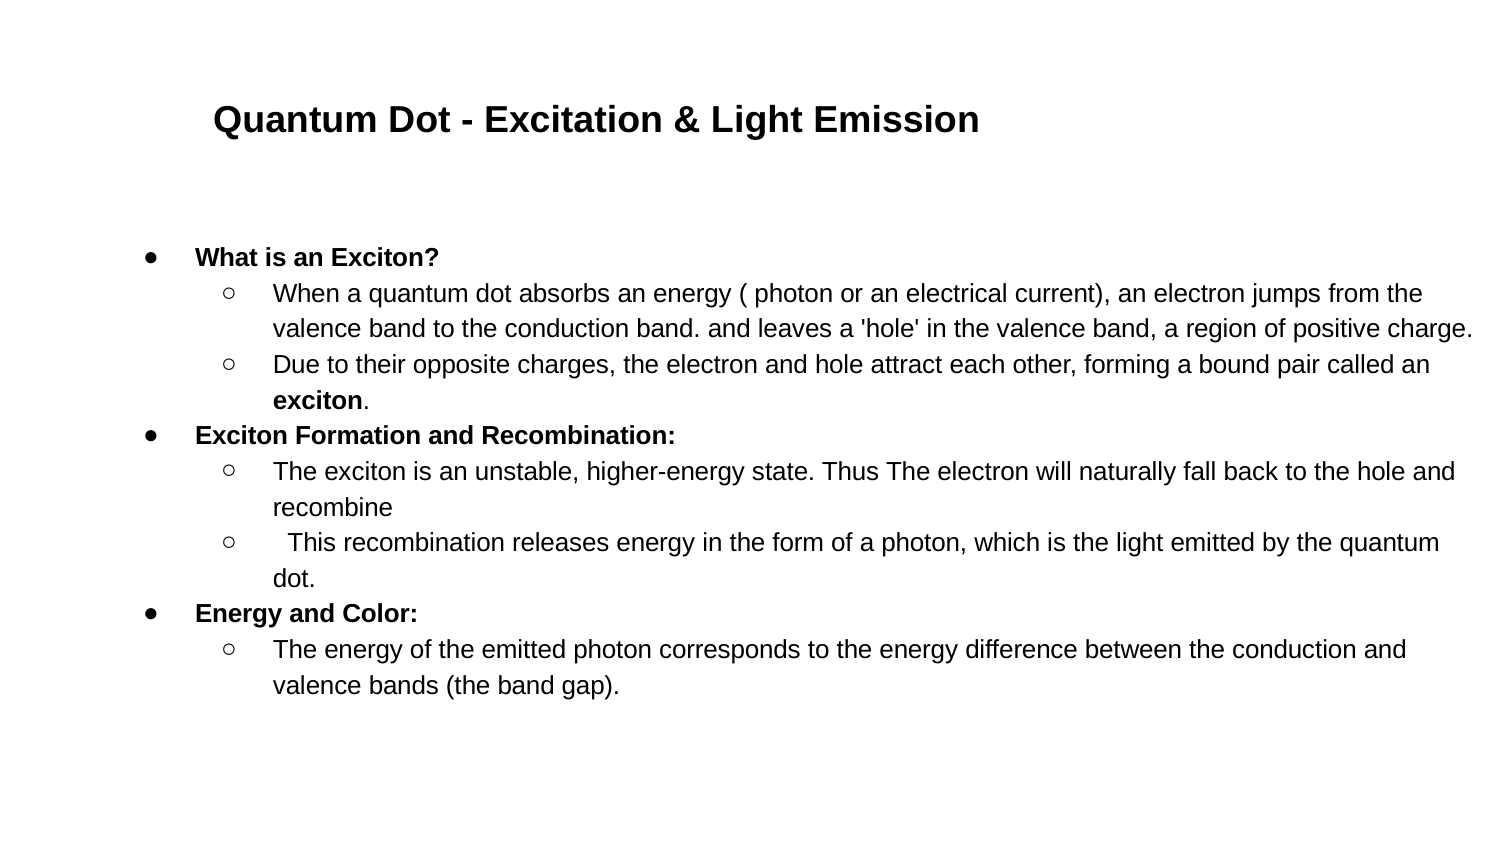

# Quantum Dot - Excitation & Light Emission

What is an Exciton?
When a quantum dot absorbs an energy ( photon or an electrical current), an electron jumps from the valence band to the conduction band. and leaves a 'hole' in the valence band, a region of positive charge.
Due to their opposite charges, the electron and hole attract each other, forming a bound pair called an exciton.
Exciton Formation and Recombination:
The exciton is an unstable, higher-energy state. Thus The electron will naturally fall back to the hole and recombine
  This recombination releases energy in the form of a photon, which is the light emitted by the quantum dot.
Energy and Color:
The energy of the emitted photon corresponds to the energy difference between the conduction and valence bands (the band gap).